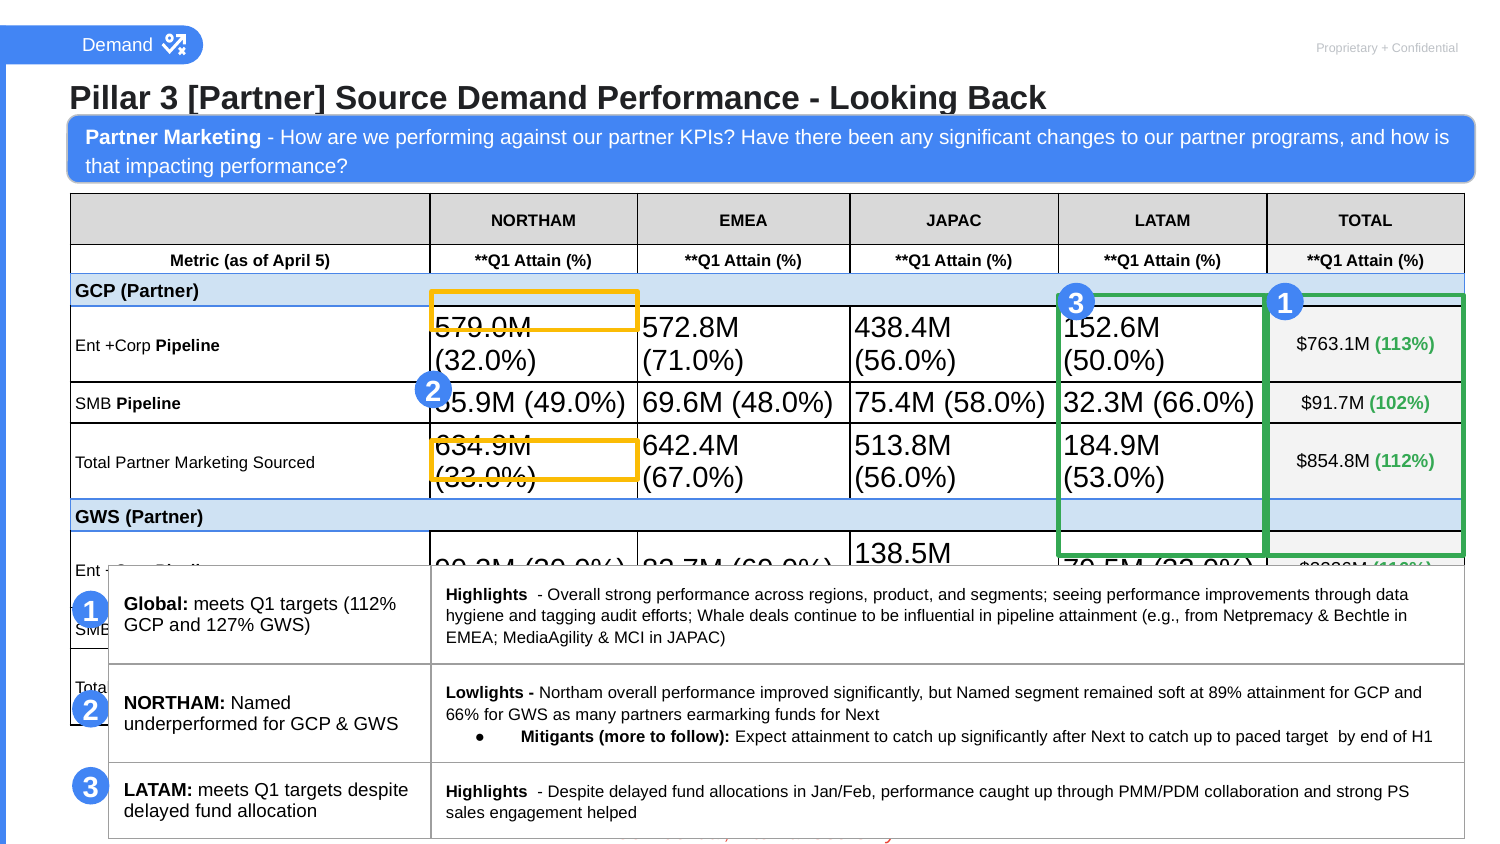

Demand

Pillar 3 [Partner] Source Demand Performance - Looking Back
Partner Marketing - How are we performing against our partner KPIs? Have there been any significant changes to our partner programs, and how is that impacting performance?
|  | NORTHAM | EMEA | JAPAC | LATAM | TOTAL |
| --- | --- | --- | --- | --- | --- |
| Metric (as of April 5) | \*\*Q1 Attain (%) | \*\*Q1 Attain (%) | \*\*Q1 Attain (%) | \*\*Q1 Attain (%) | \*\*Q1 Attain (%) |
| GCP (Partner) |  |  |  |  |  |
| Ent +Corp Pipeline | 579.0M (32.0%) | 572.8M (71.0%) | 438.4M (56.0%) | 152.6M (50.0%) | $763.1M (113%) |
| SMB Pipeline | 55.9M (49.0%) | 69.6M (48.0%) | 75.4M (58.0%) | 32.3M (66.0%) | $91.7M (102%) |
| Total Partner Marketing Sourced | 634.9M (33.0%) | 642.4M (67.0%) | 513.8M (56.0%) | 184.9M (53.0%) | $854.8M (112%) |
| GWS (Partner) |  |  |  |  |  |
| Ent +Corp Pipeline | 90.2M (30.0%) | 82.7M (69.0%) | 138.5M (46.0%) | 79.5M (32.0%) | $2226M (116%) |
| SMB Pipeline | 36.7M (69.0%) | 40.7M (77.0%) | 37.3M (33.0%) | 60.7M (inf%) | $99.3M (164%) |
| Total Partner Marketing Sourced | 126.9M (36.0%) | 123.4M (71.0%) | 175.8M (42.0%) | 140.2M (56.0%) | $321.9M (127%) |
3
1

2

| Global: meets Q1 targets (112% GCP and 127% GWS) | Highlights - Overall strong performance across regions, product, and segments; seeing performance improvements through data hygiene and tagging audit efforts; Whale deals continue to be influential in pipeline attainment (e.g., from Netpremacy & Bechtle in EMEA; MediaAgility & MCI in JAPAC) |
| --- | --- |
| NORTHAM: Named underperformed for GCP & GWS | Lowlights - Northam overall performance improved significantly, but Named segment remained soft at 89% attainment for GCP and 66% for GWS as many partners earmarking funds for Next Mitigants (more to follow): Expect attainment to catch up significantly after Next to catch up to paced target by end of H1 |
| LATAM: meets Q1 targets despite delayed fund allocation | Highlights - Despite delayed fund allocations in Jan/Feb, performance caught up through PMM/PDM collaboration and strong PS sales engagement helped |
1
2
Confidential, Internal Use Only
3
Confidential, Internal Use Only
Data Source